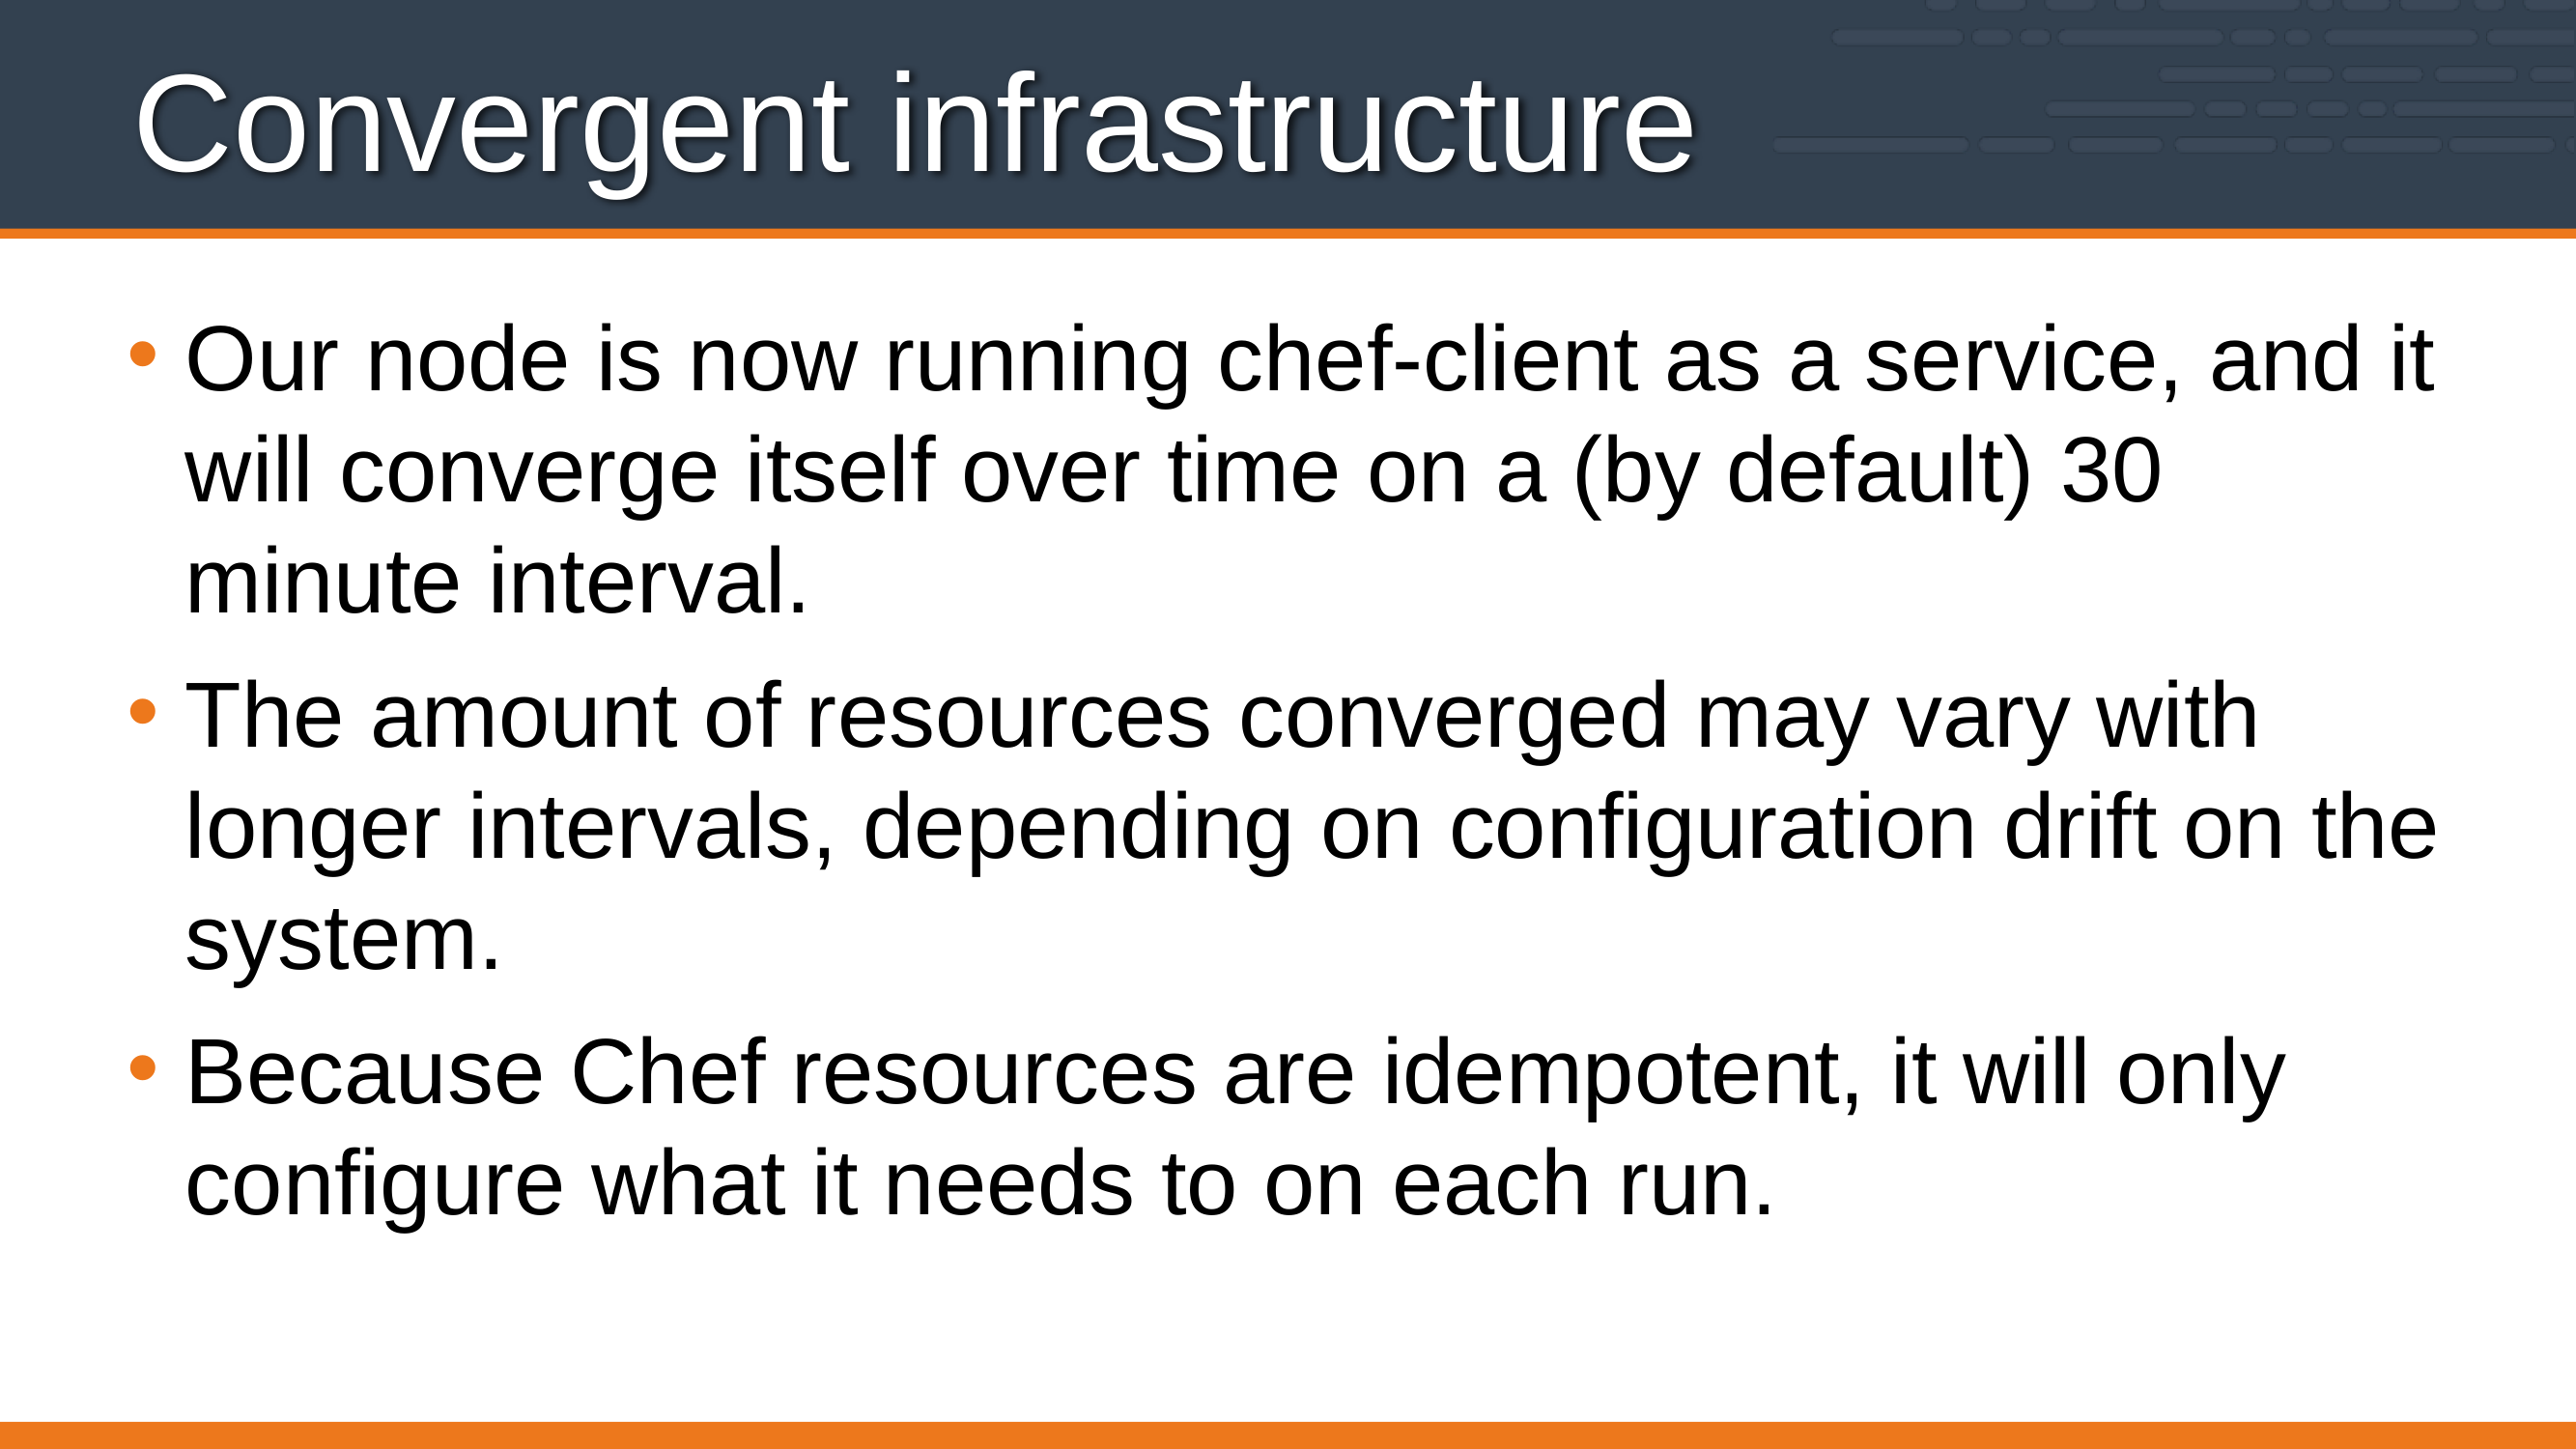

# Convergent infrastructure
Our node is now running chef-client as a service, and it will converge itself over time on a (by default) 30 minute interval.
The amount of resources converged may vary with longer intervals, depending on configuration drift on the system.
Because Chef resources are idempotent, it will only configure what it needs to on each run.